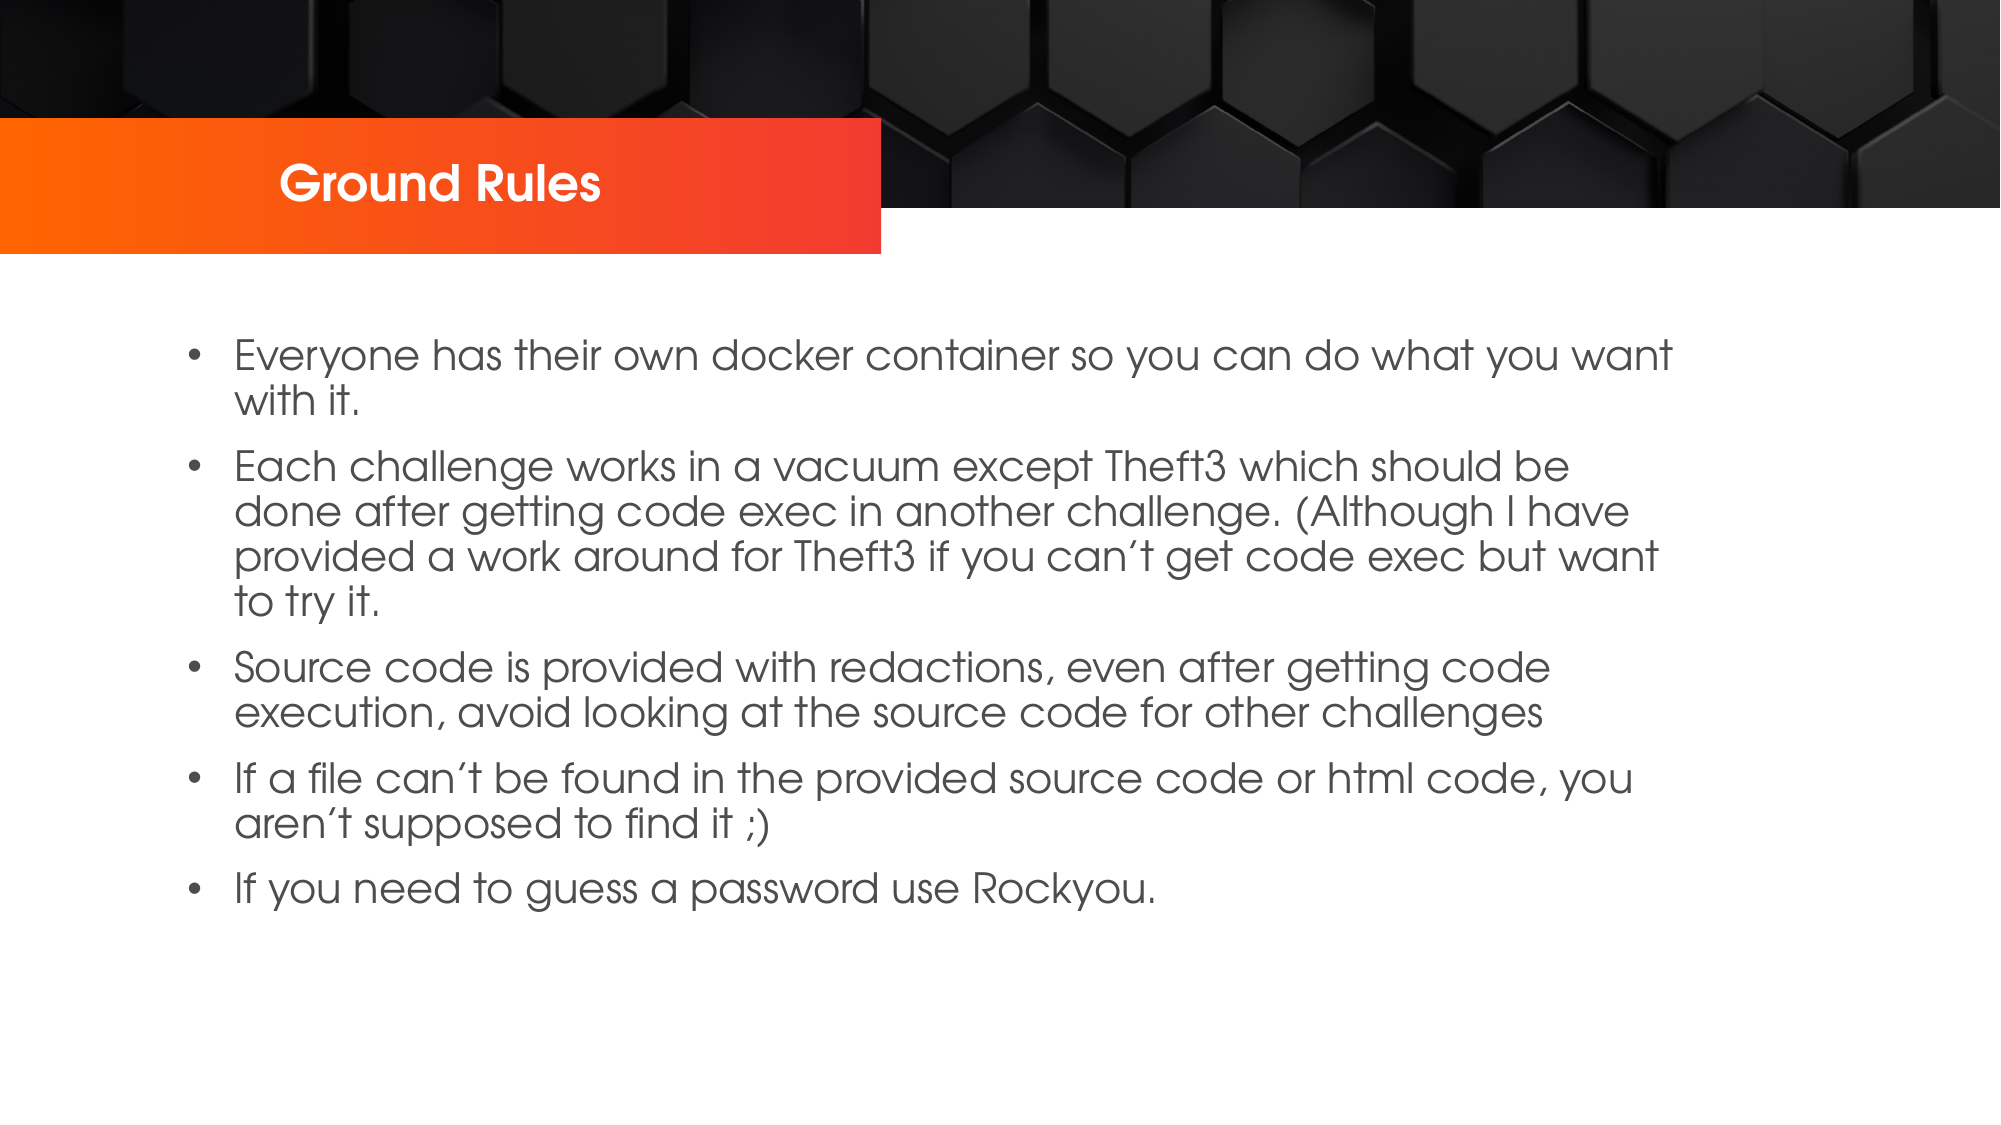

Ground Rules
Everyone has their own docker container so you can do what you want with it.
Each challenge works in a vacuum except Theft3 which should be done after getting code exec in another challenge. (Although I have provided a work around for Theft3 if you can’t get code exec but want to try it.
Source code is provided with redactions, even after getting code execution, avoid looking at the source code for other challenges
If a file can’t be found in the provided source code or html code, you aren’t supposed to find it ;)
If you need to guess a password use Rockyou.